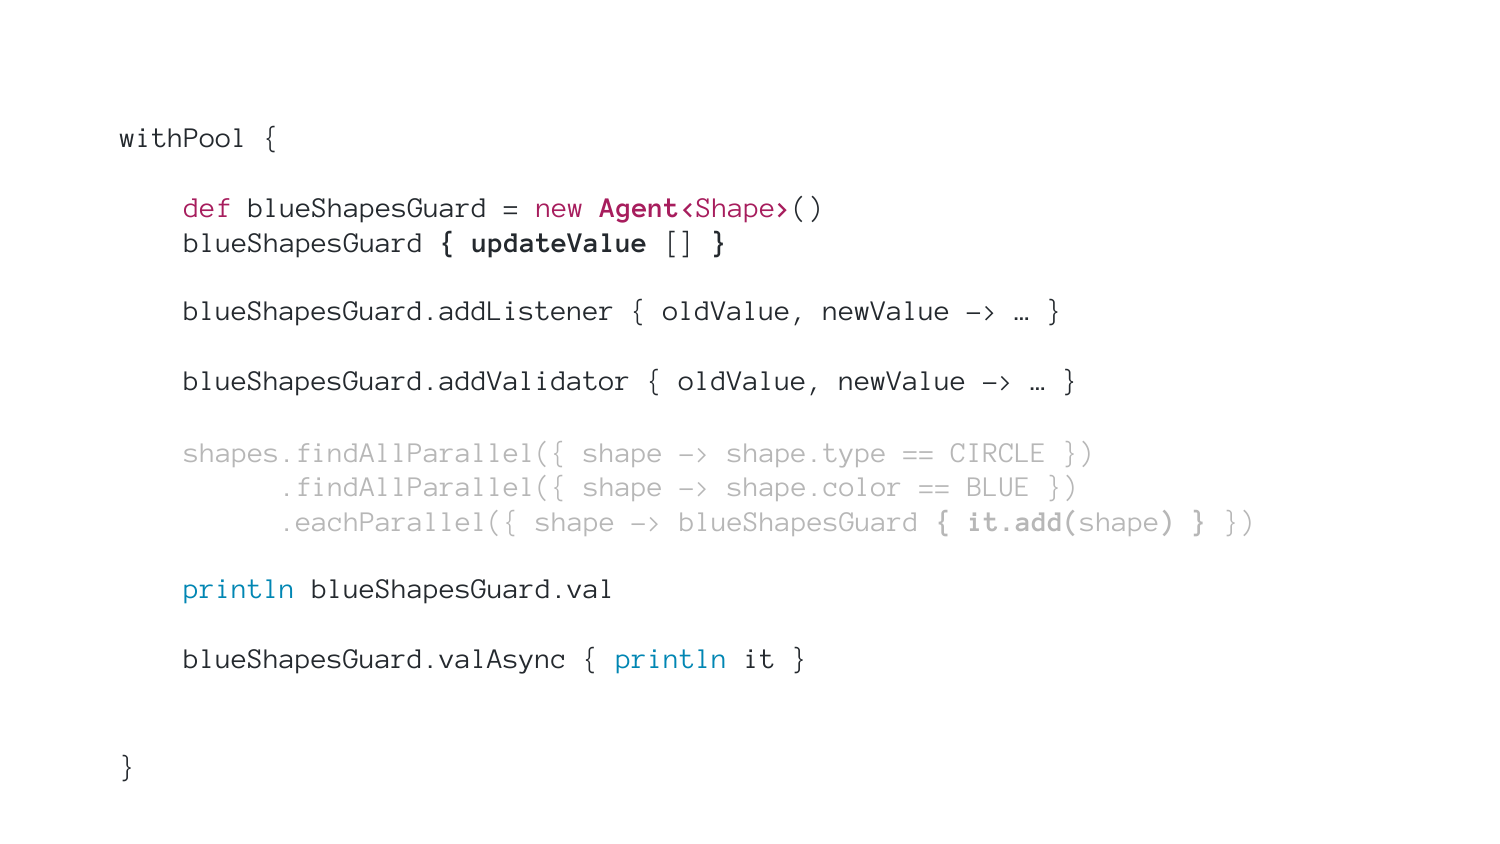

withPool {

    def blueShapesGuard = new Agent<Shape>()
    blueShapesGuard { updateValue [] }

    shapes.findAllParallel({ shape -> shape.type == CIRCLE })
          .findAllParallel({ shape -> shape.color == BLUE })
          .eachParallel({ shape -> blueShapesGuard { it.add(shape) } })

}

blueShapesGuard.addListener { oldValue, newValue -> … }

blueShapesGuard.addValidator { oldValue, newValue -> … }
println blueShapesGuard.val

blueShapesGuard.valAsync { println it }